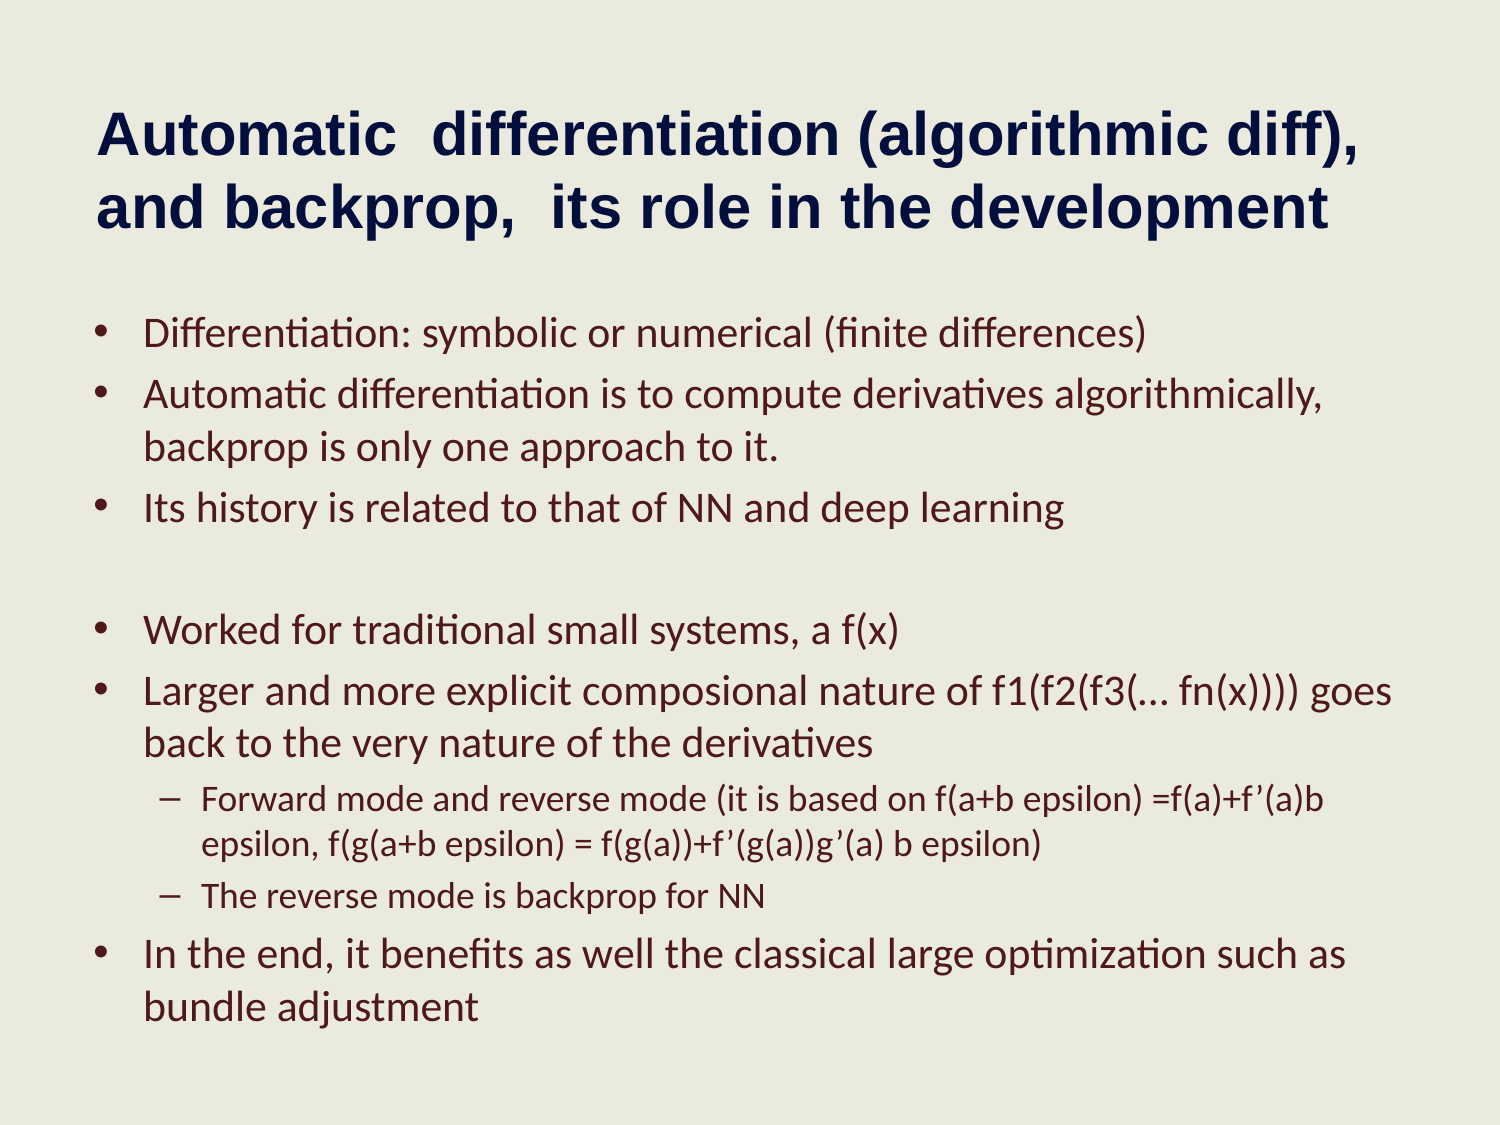

# Automatic  differentiation (algorithmic diff), and backprop,  its role in the development
Differentiation: symbolic or numerical (finite differences)
Automatic differentiation is to compute derivatives algorithmically, backprop is only one approach to it.
Its history is related to that of NN and deep learning

Worked for traditional small systems, a f(x)
Larger and more explicit composional nature of f1(f2(f3(… fn(x)))) goes back to the very nature of the derivatives
Forward mode and reverse mode (it is based on f(a+b epsilon) =f(a)+f’(a)b epsilon, f(g(a+b epsilon) = f(g(a))+f’(g(a))g’(a) b epsilon)
The reverse mode is backprop for NN
In the end, it benefits as well the classical large optimization such as bundle adjustment